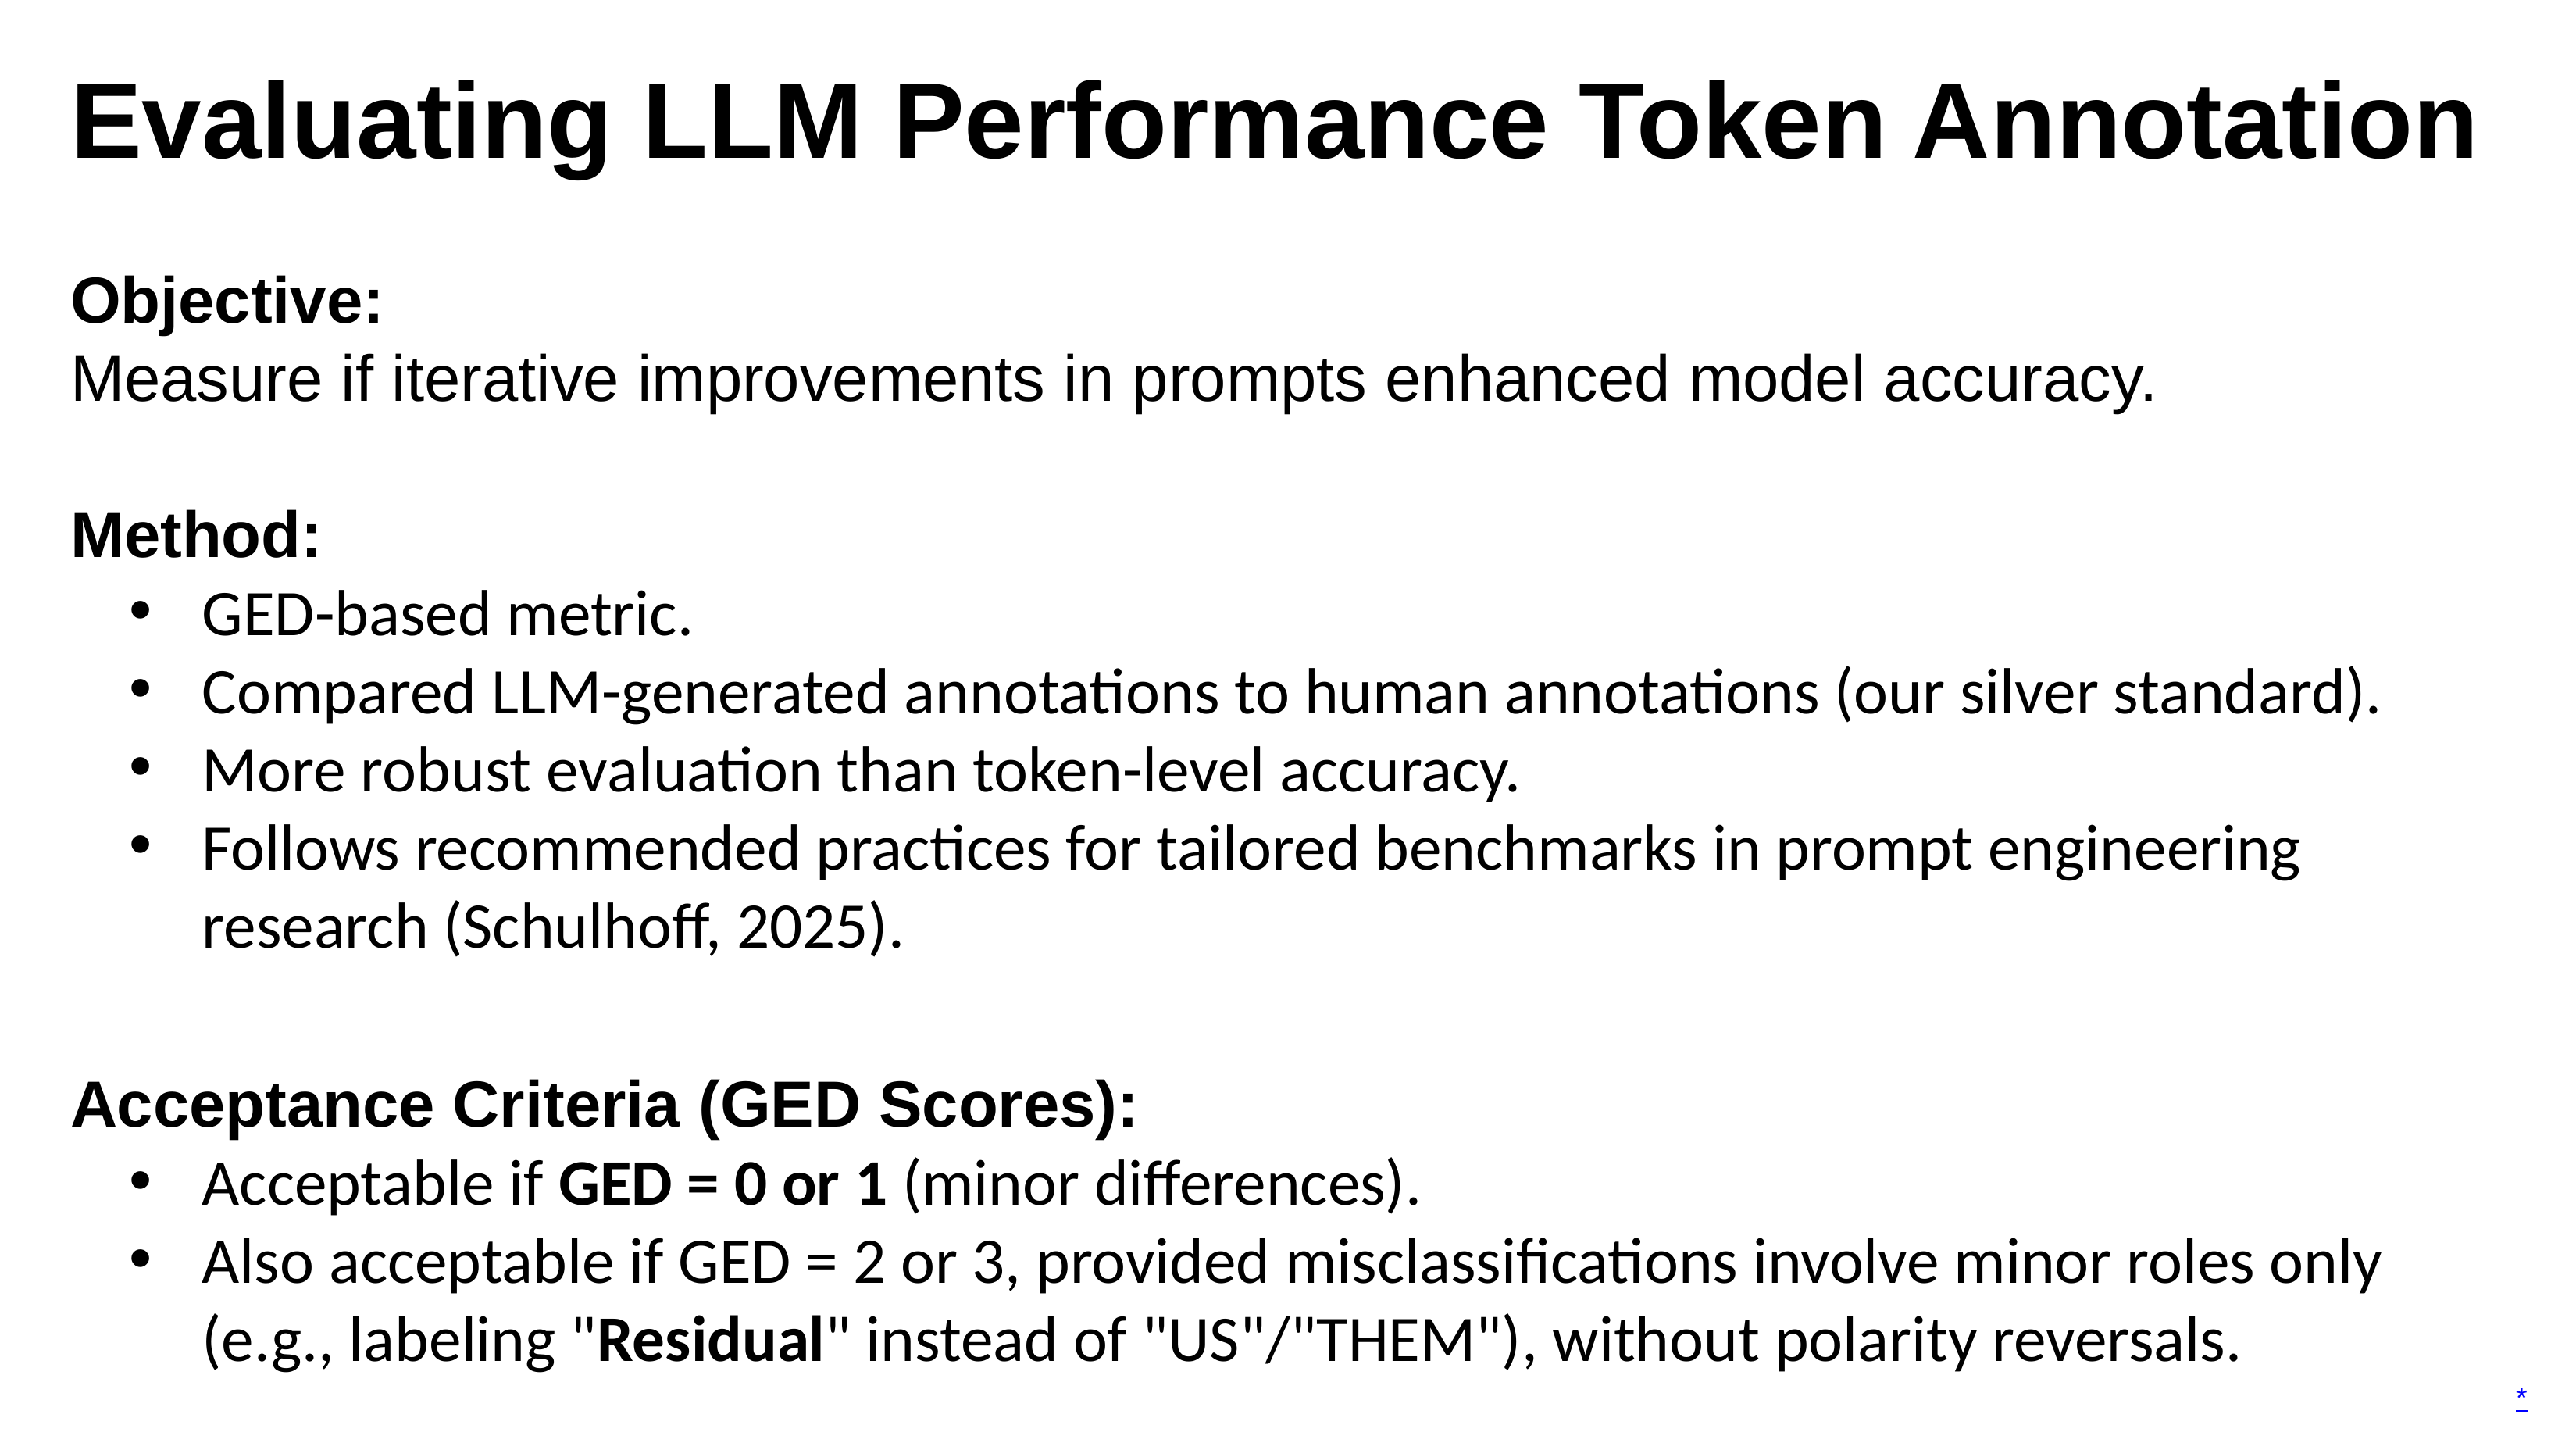

Evaluating LLM Performance Token Annotation
Objective:
Measure if iterative improvements in prompts enhanced model accuracy.

Method:
GED-based metric.
Compared LLM-generated annotations to human annotations (our silver standard).
More robust evaluation than token-level accuracy.
Follows recommended practices for tailored benchmarks in prompt engineering research (Schulhoff, 2025).

Acceptance Criteria (GED Scores):
Acceptable if GED = 0 or 1 (minor differences).
Also acceptable if GED = 2 or 3, provided misclassifications involve minor roles only (e.g., labeling "Residual" instead of "US"/"THEM"), without polarity reversals.

#